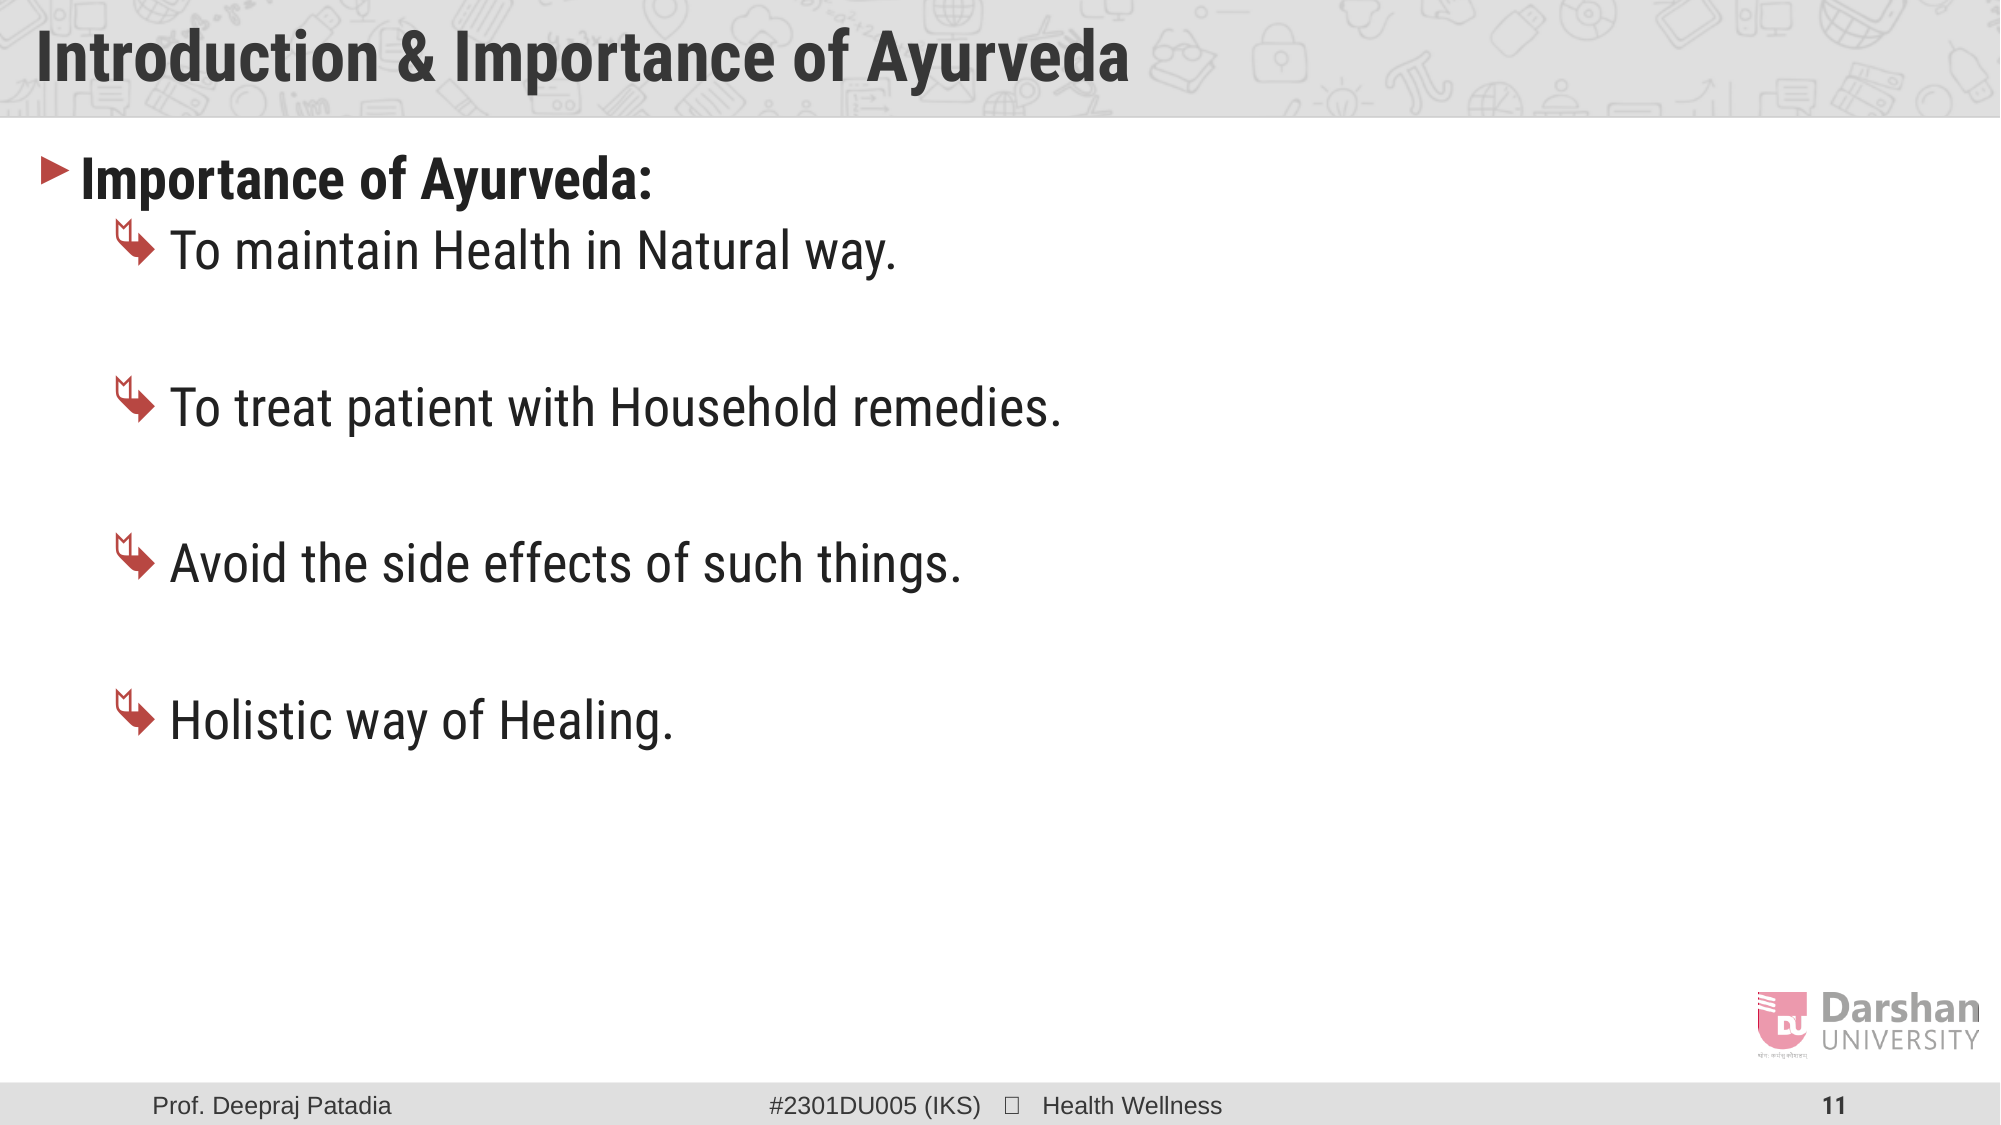

# Introduction & Importance of Ayurveda
Importance of Ayurveda:
To maintain Health in Natural way.

To treat patient with Household remedies.

Avoid the side effects of such things.

Holistic way of Healing.